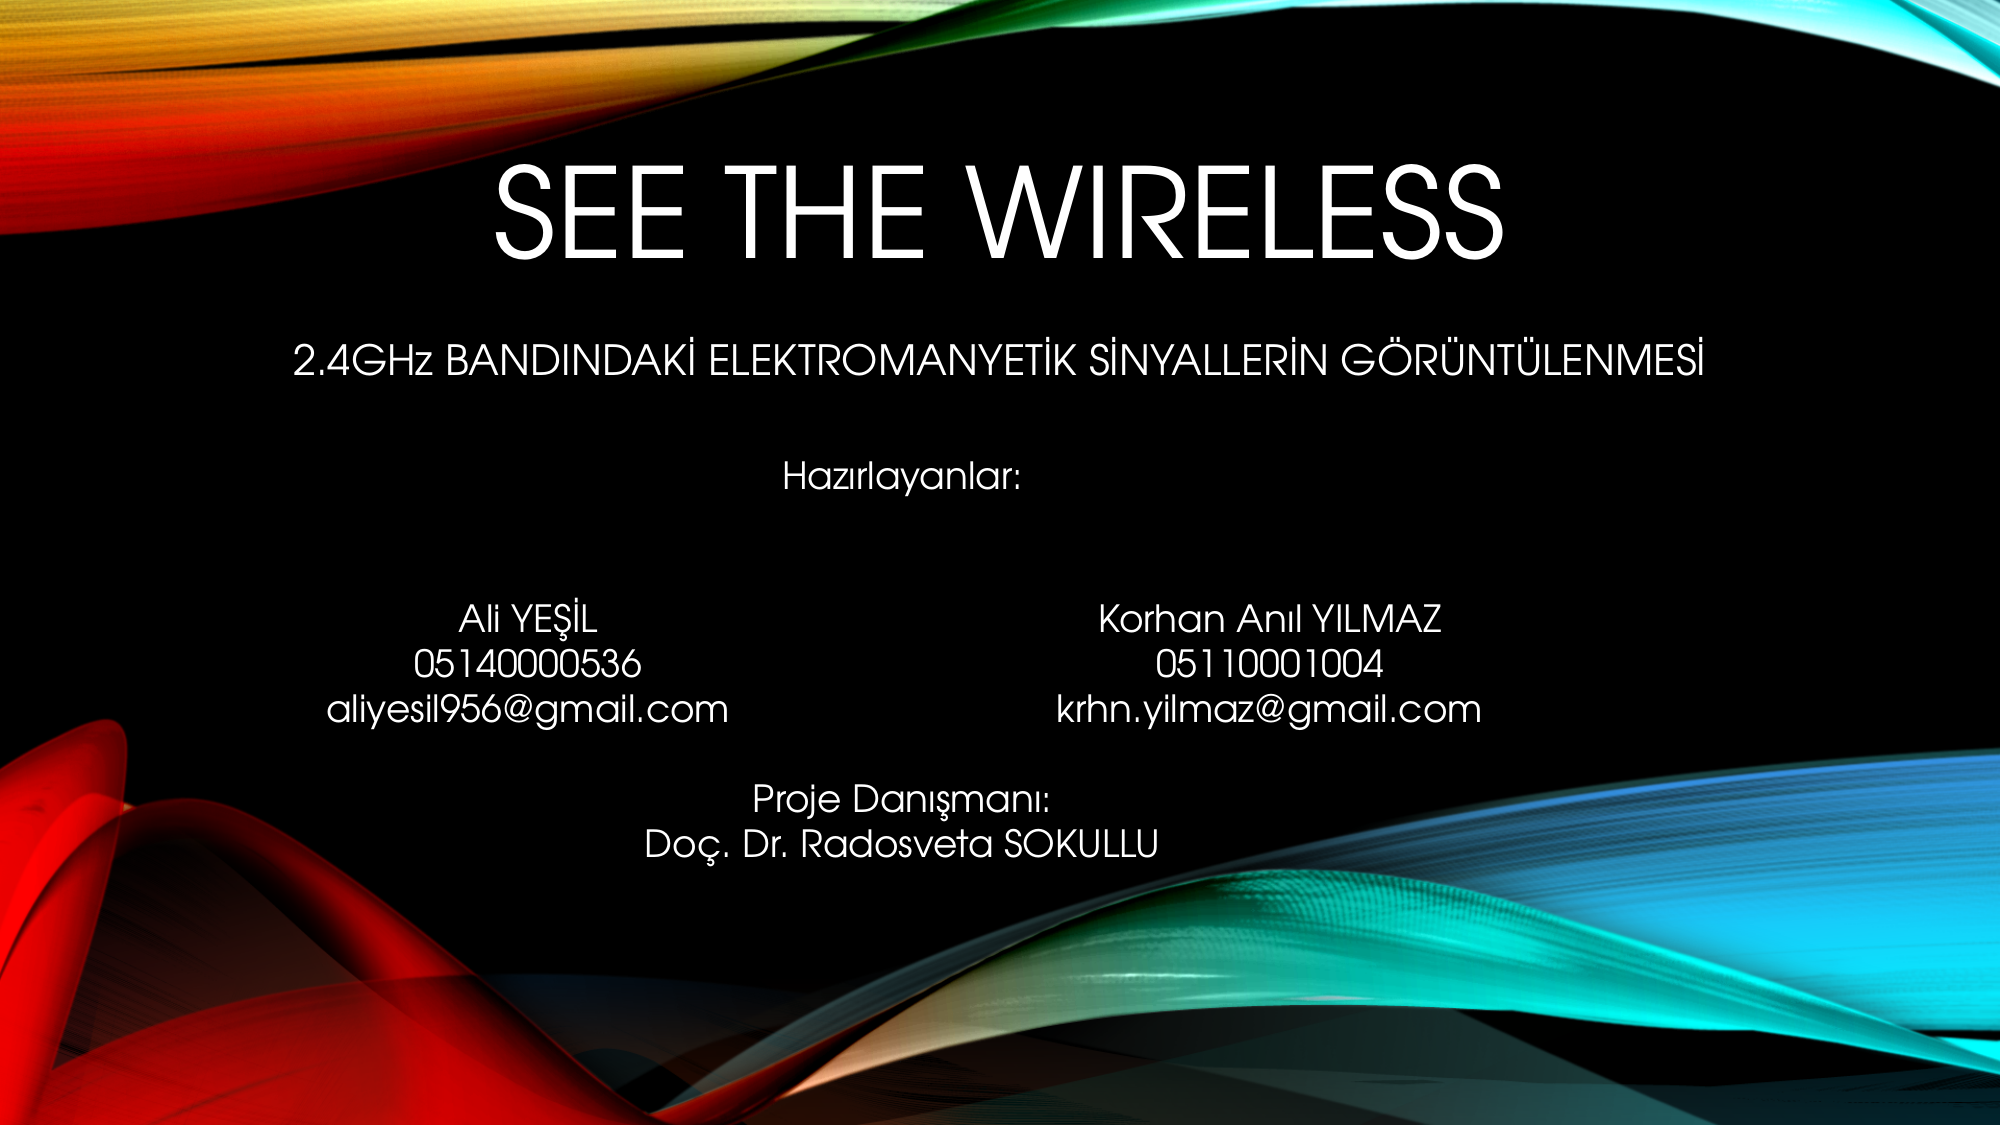

# SEE THE WIRELESS
2.4GHz BANDINDAKİ ELEKTROMANYETİK SİNYALLERİN GÖRÜNTÜLENMESİ
Hazırlayanlar:
Ali YEŞİL
05140000536
aliyesil956@gmail.com
Korhan Anıl YILMAZ
05110001004
krhn.yilmaz@gmail.com
Proje Danışmanı:
Doç. Dr. Radosveta SOKULLU